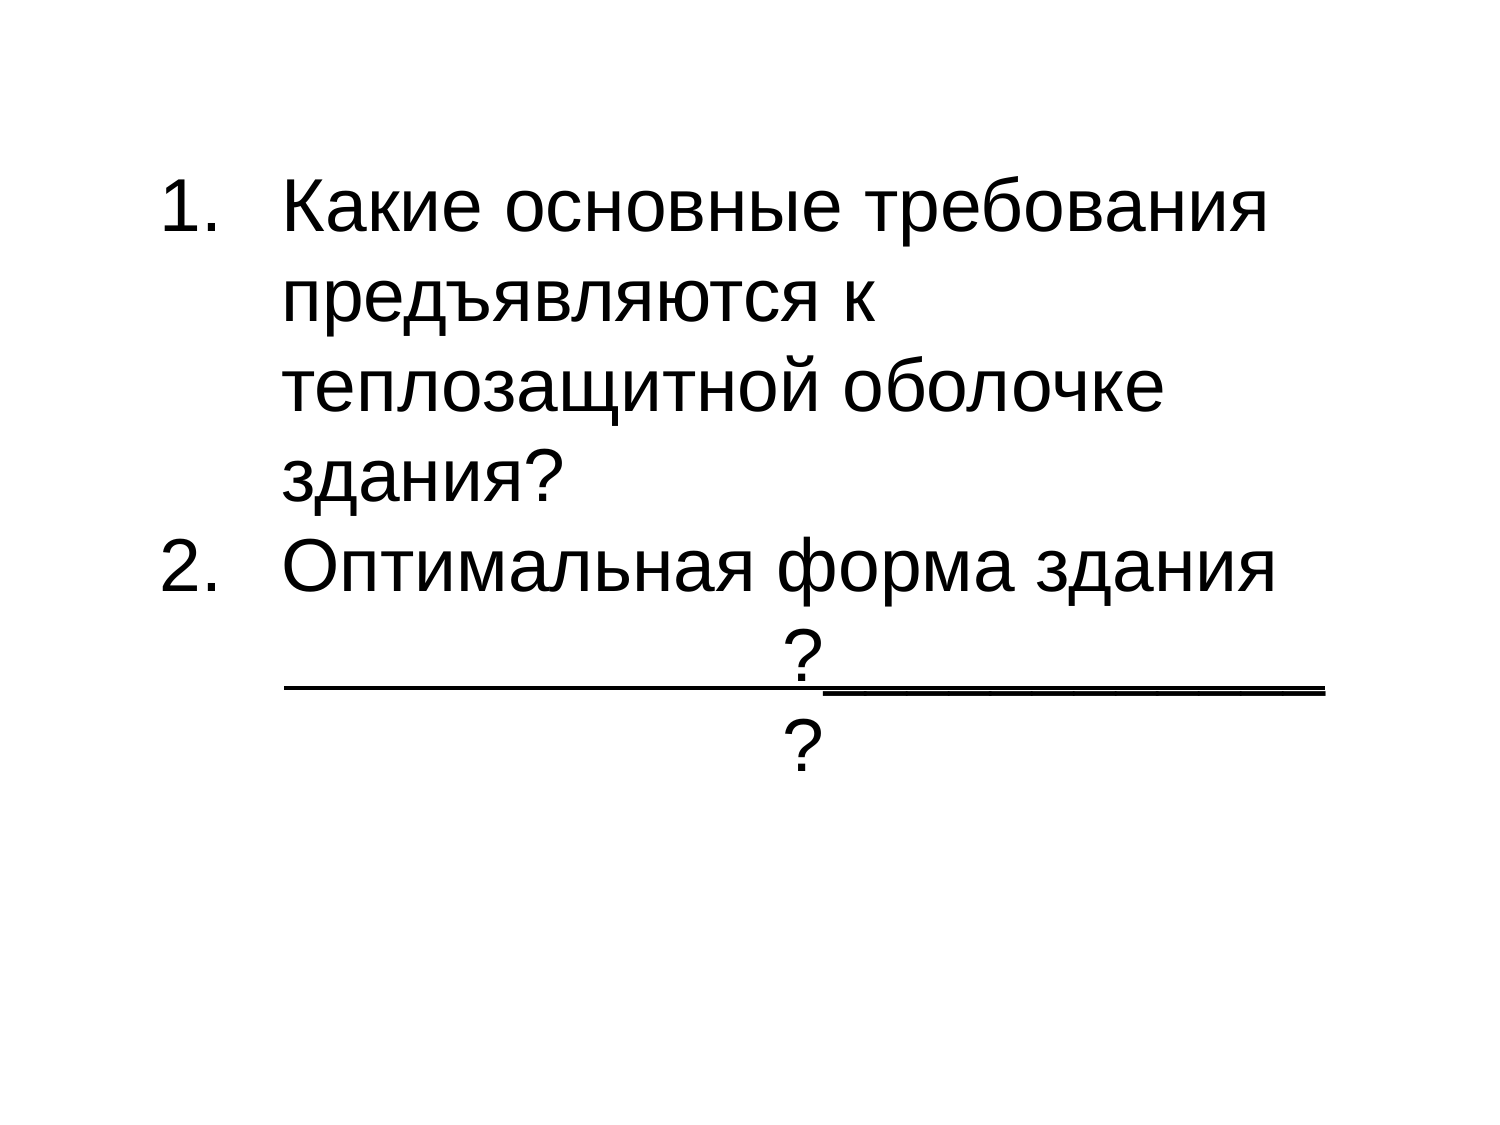

Какие основные требования предъявляются к теплозащитной оболочке здания?
Оптимальная форма здания
                              ?____________
                              ?